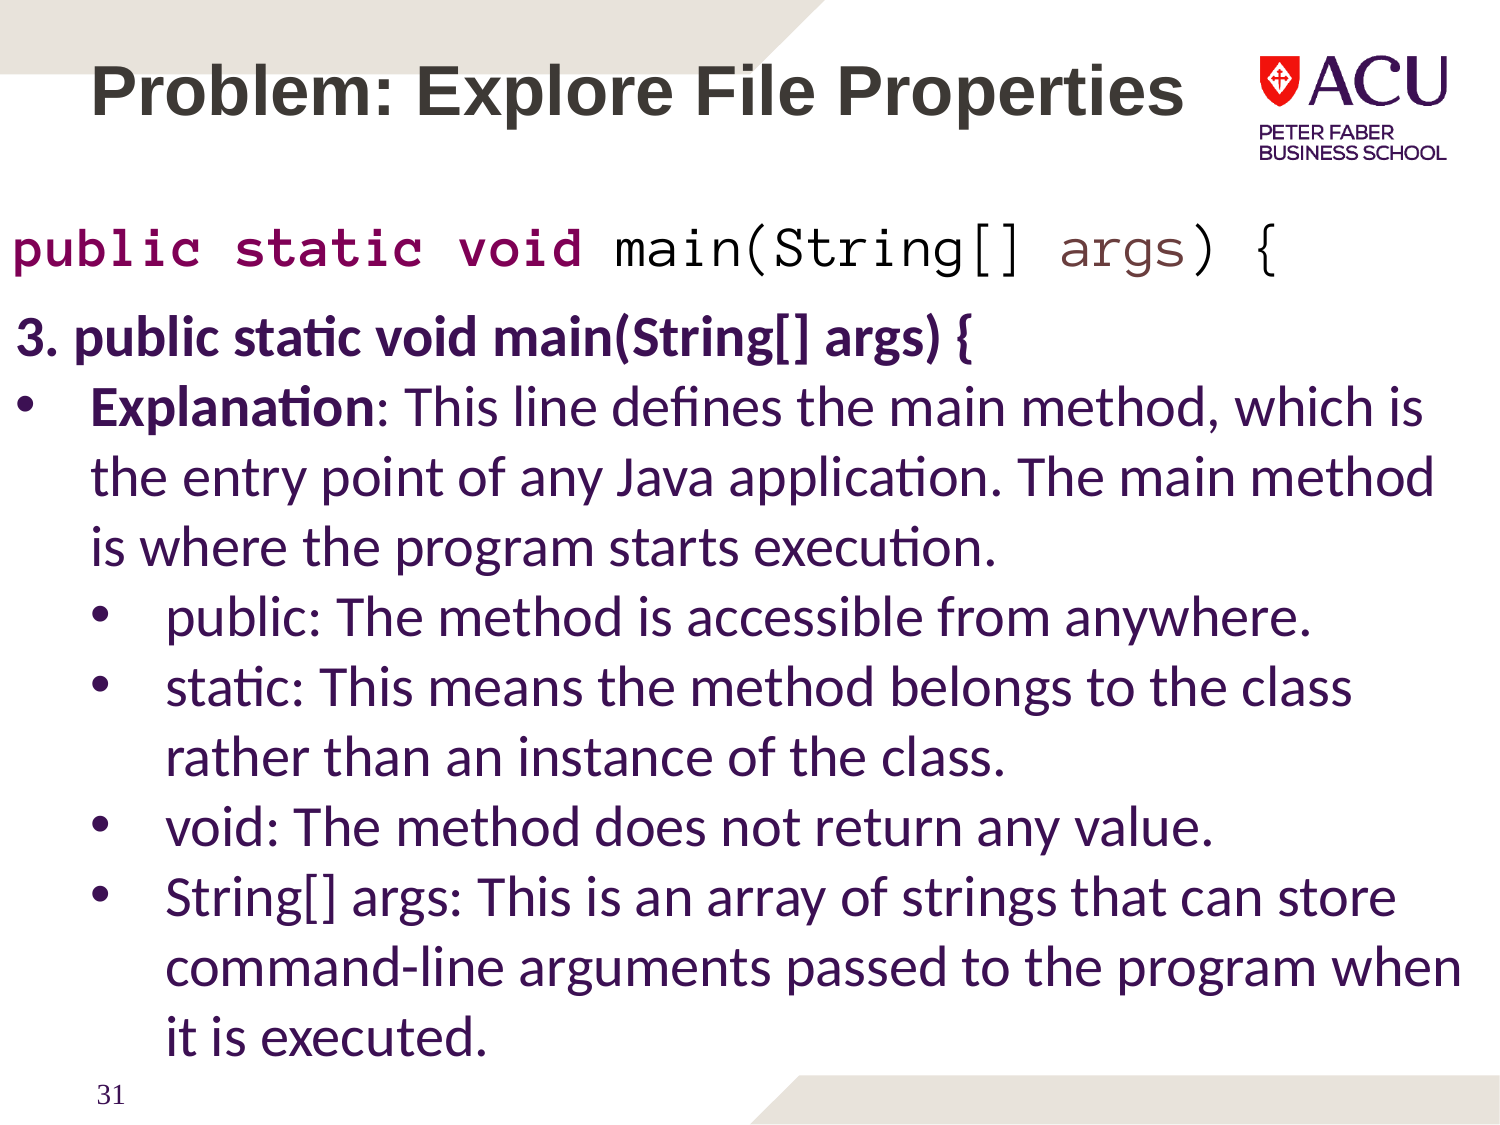

# Problem: Explore File Properties
public static void main(String[] args) {
3. public static void main(String[] args) {
Explanation: This line defines the main method, which is the entry point of any Java application. The main method is where the program starts execution.
public: The method is accessible from anywhere.
static: This means the method belongs to the class rather than an instance of the class.
void: The method does not return any value.
String[] args: This is an array of strings that can store command-line arguments passed to the program when it is executed.
31